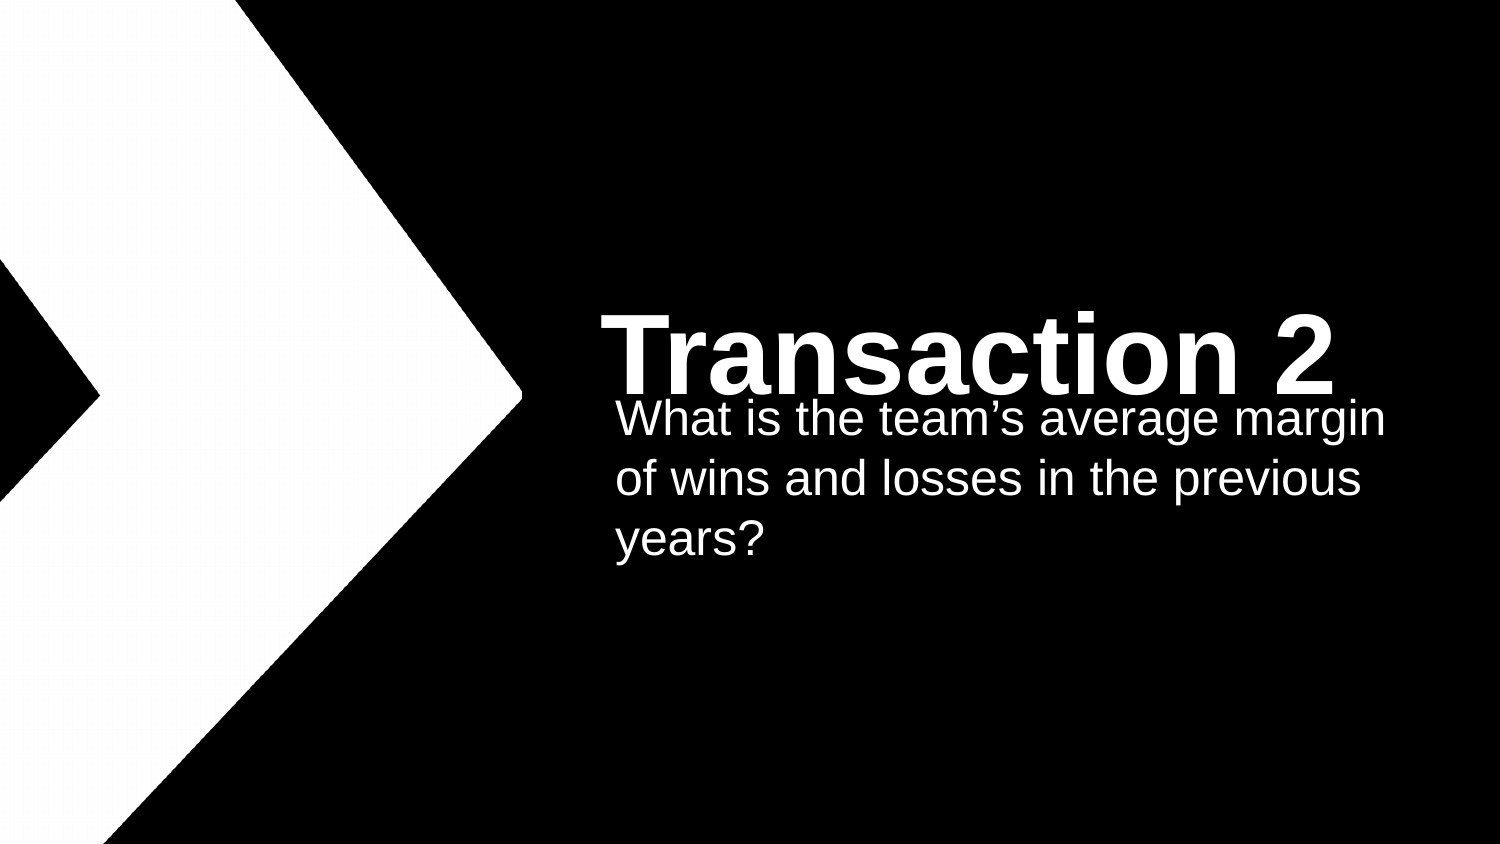

# Transaction 2
What is the team’s average margin of wins and losses in the previous years?